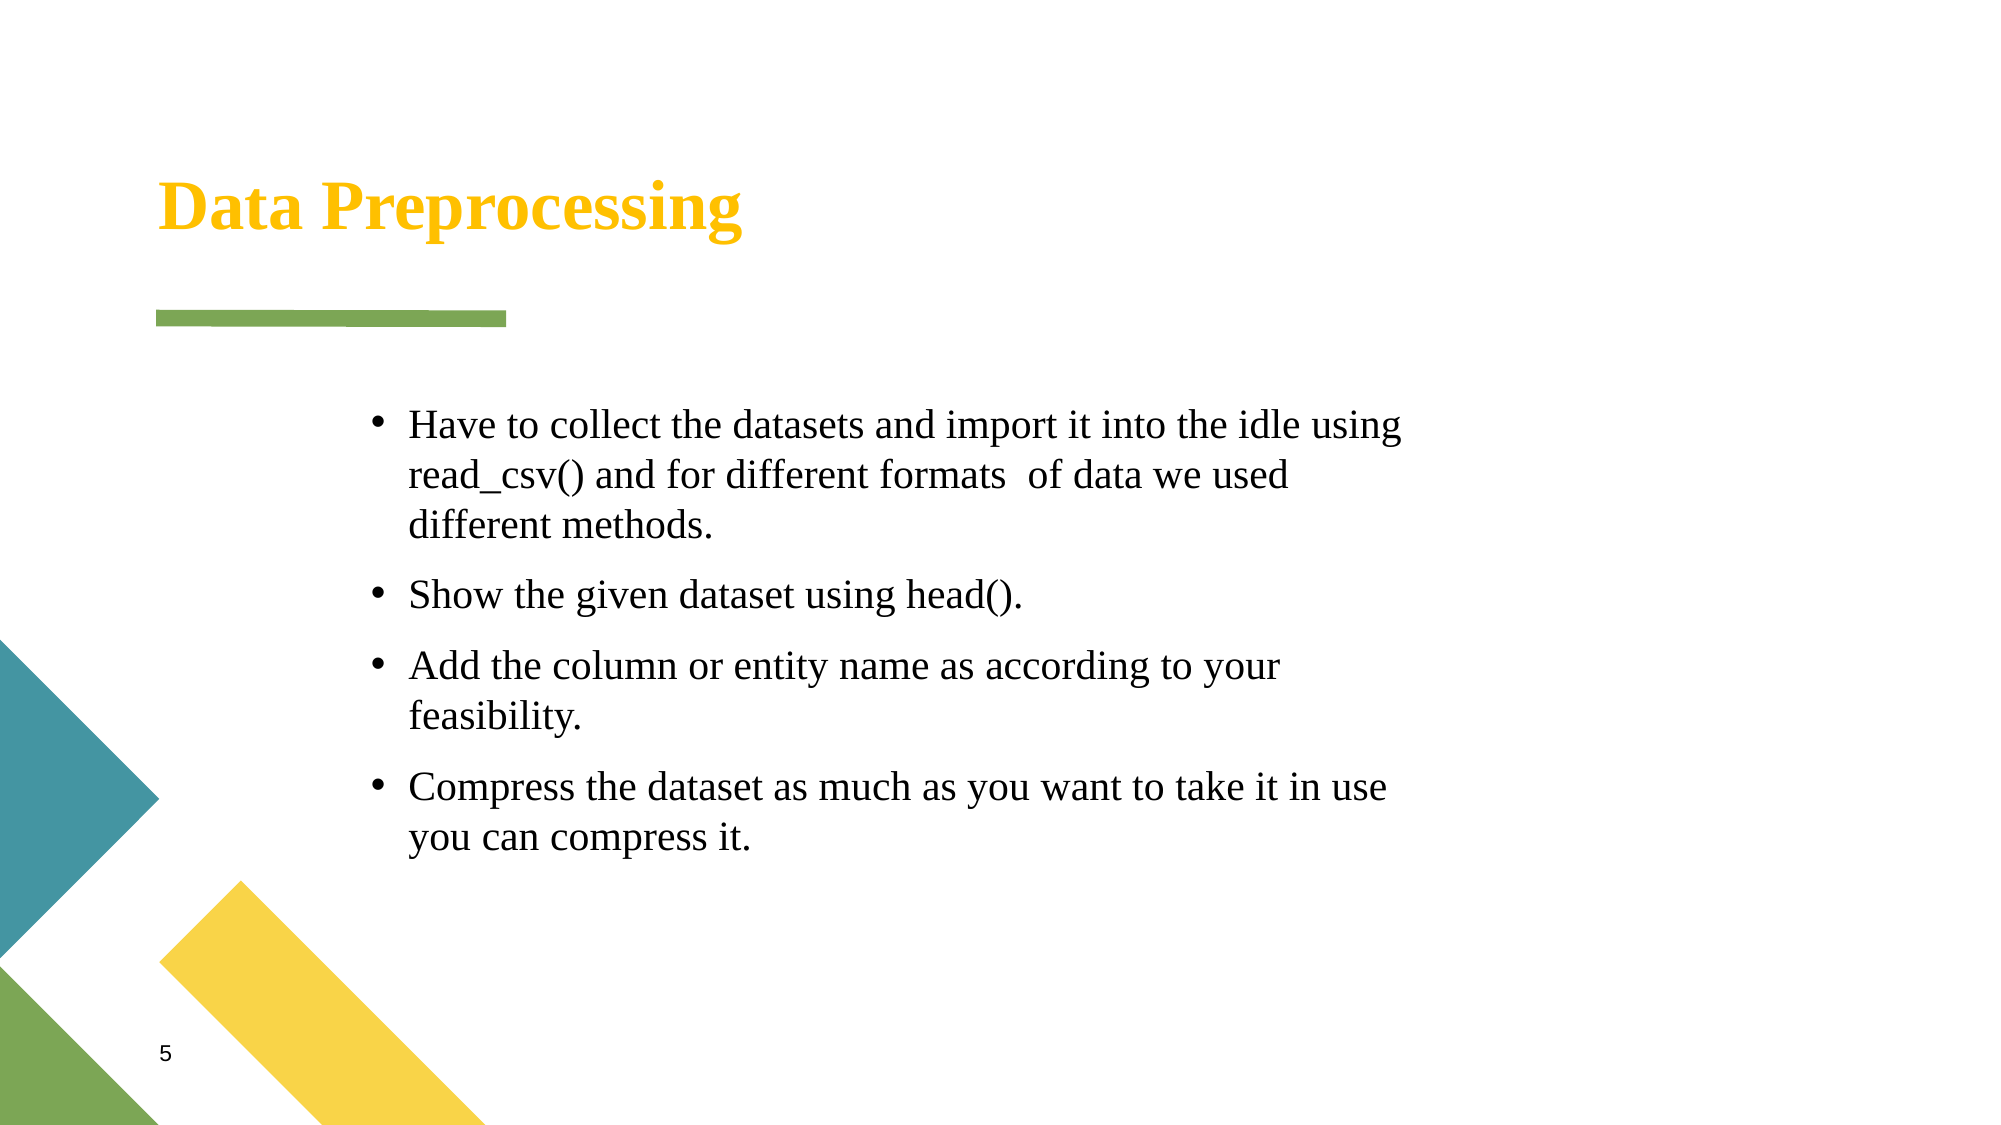

# Data Preprocessing
Have to collect the datasets and import it into the idle using read_csv() and for different formats  of data we used different methods.
Show the given dataset using head().
Add the column or entity name as according to your feasibility.
Compress the dataset as much as you want to take it in use you can compress it.
5